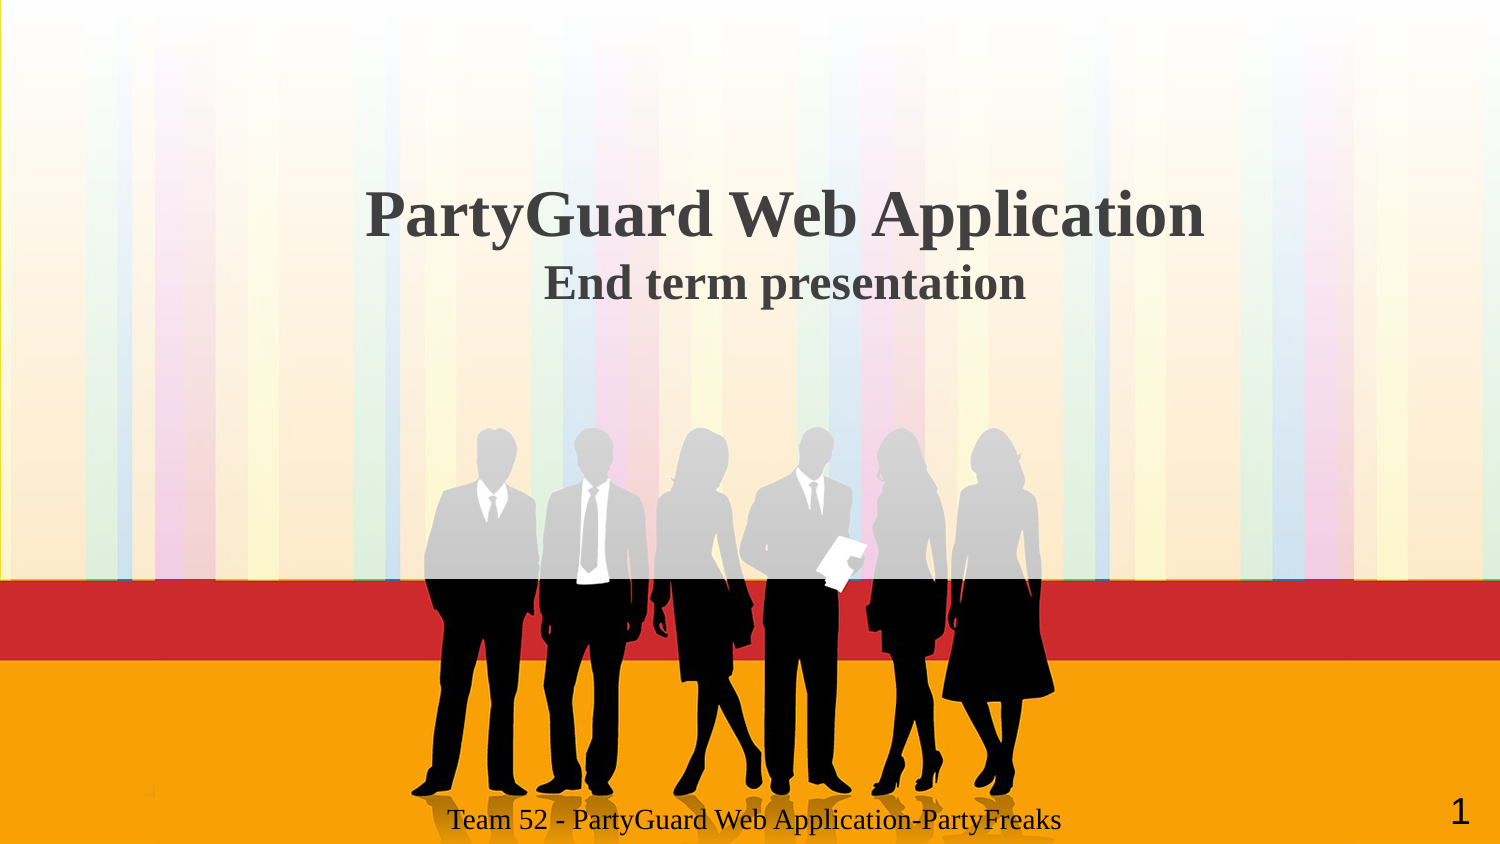

PartyGuard Web Application
End term presentation
1
Team 52 - PartyGuard Web Application-PartyFreaks